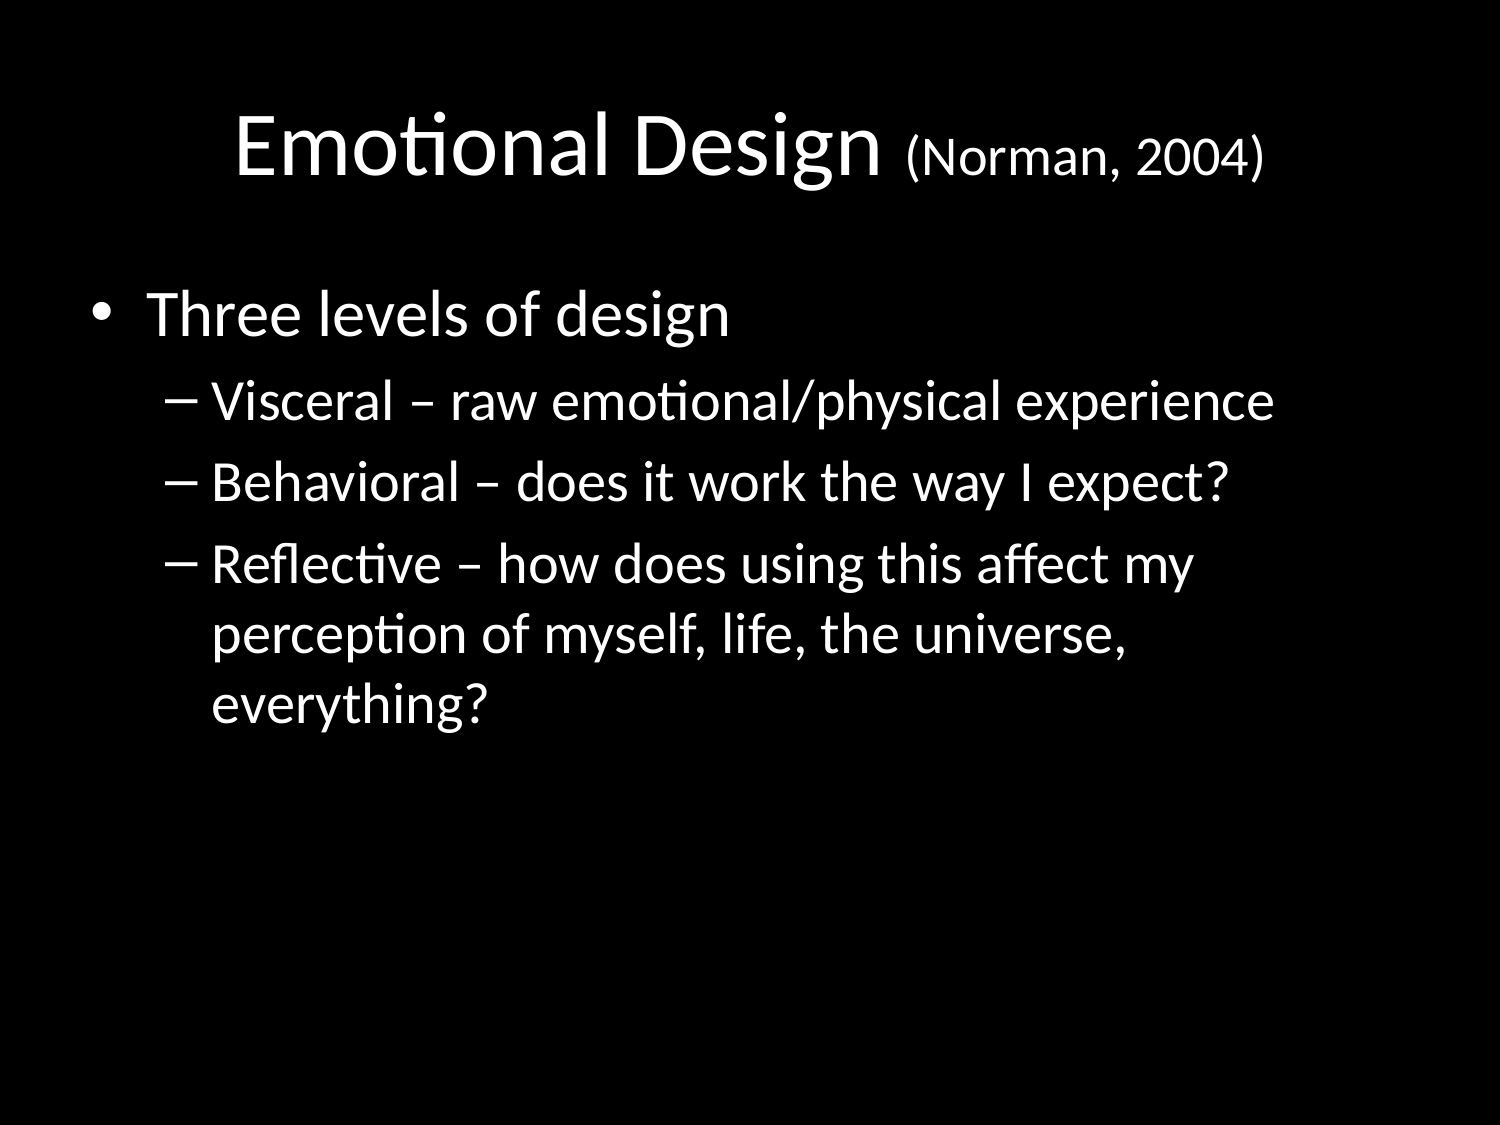

# Emotional Design (Norman, 2004)
Three levels of design
Visceral – raw emotional/physical experience
Behavioral – does it work the way I expect?
Reflective – how does using this affect my perception of myself, life, the universe, everything?